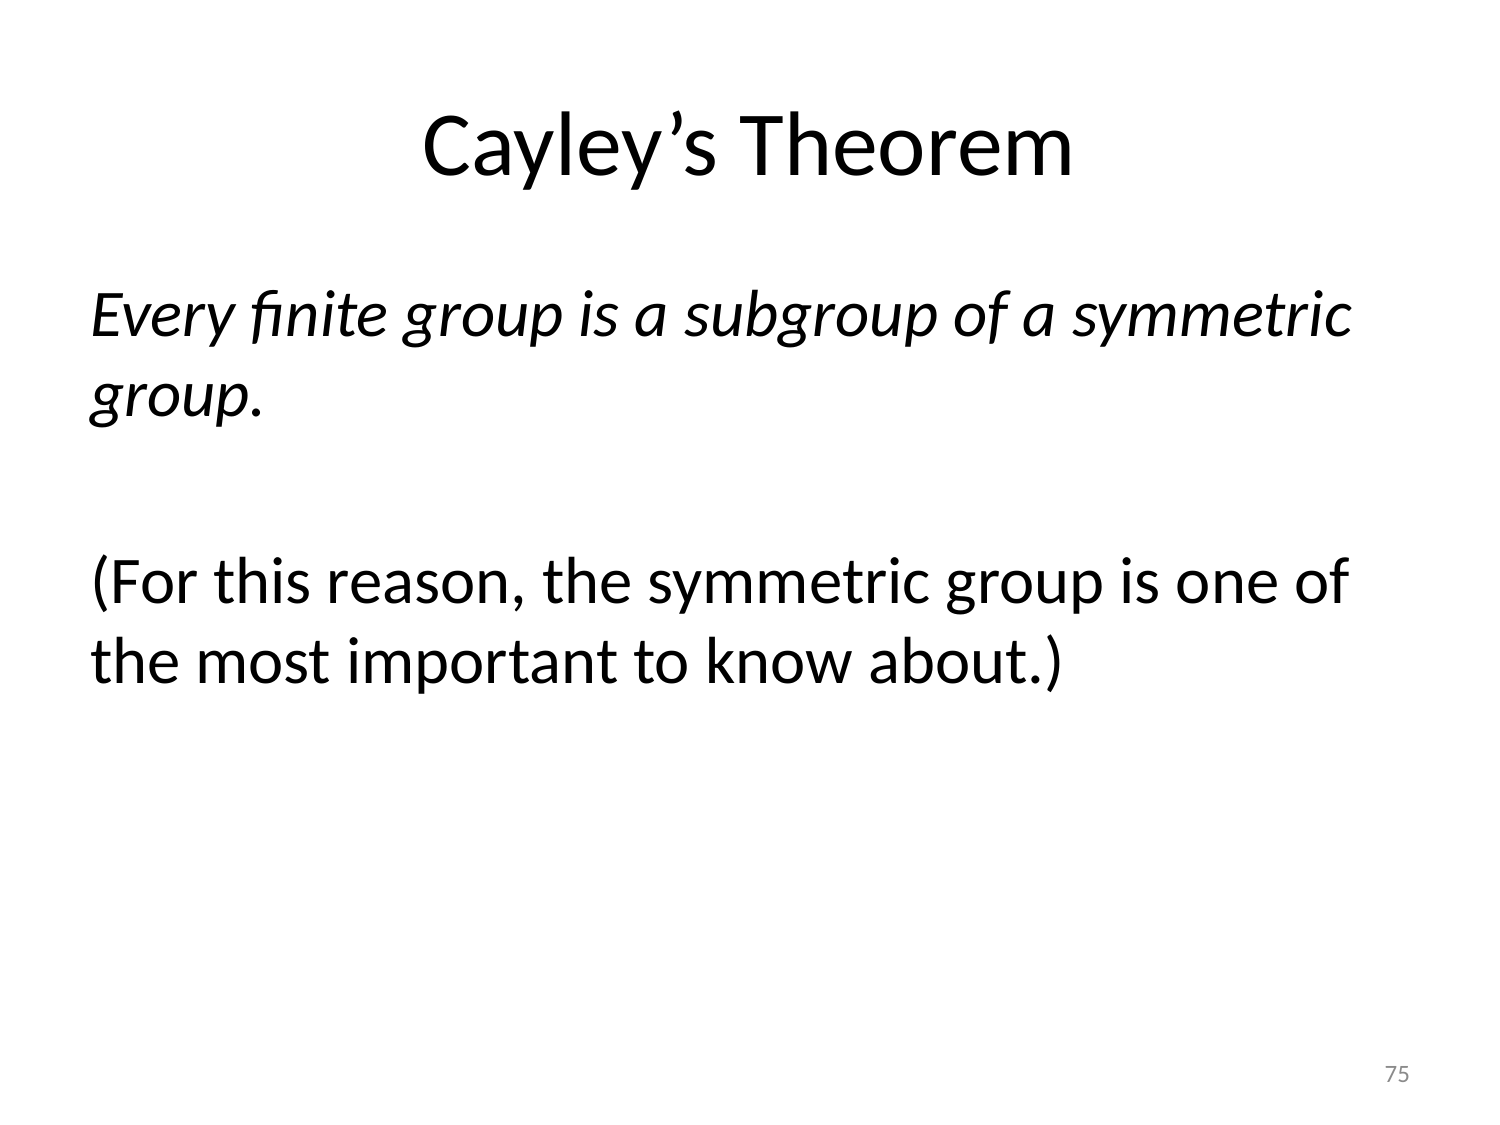

# Cayley’s Theorem
Every finite group is a subgroup of a symmetric group.

(For this reason, the symmetric group is one of the most important to know about.)
75